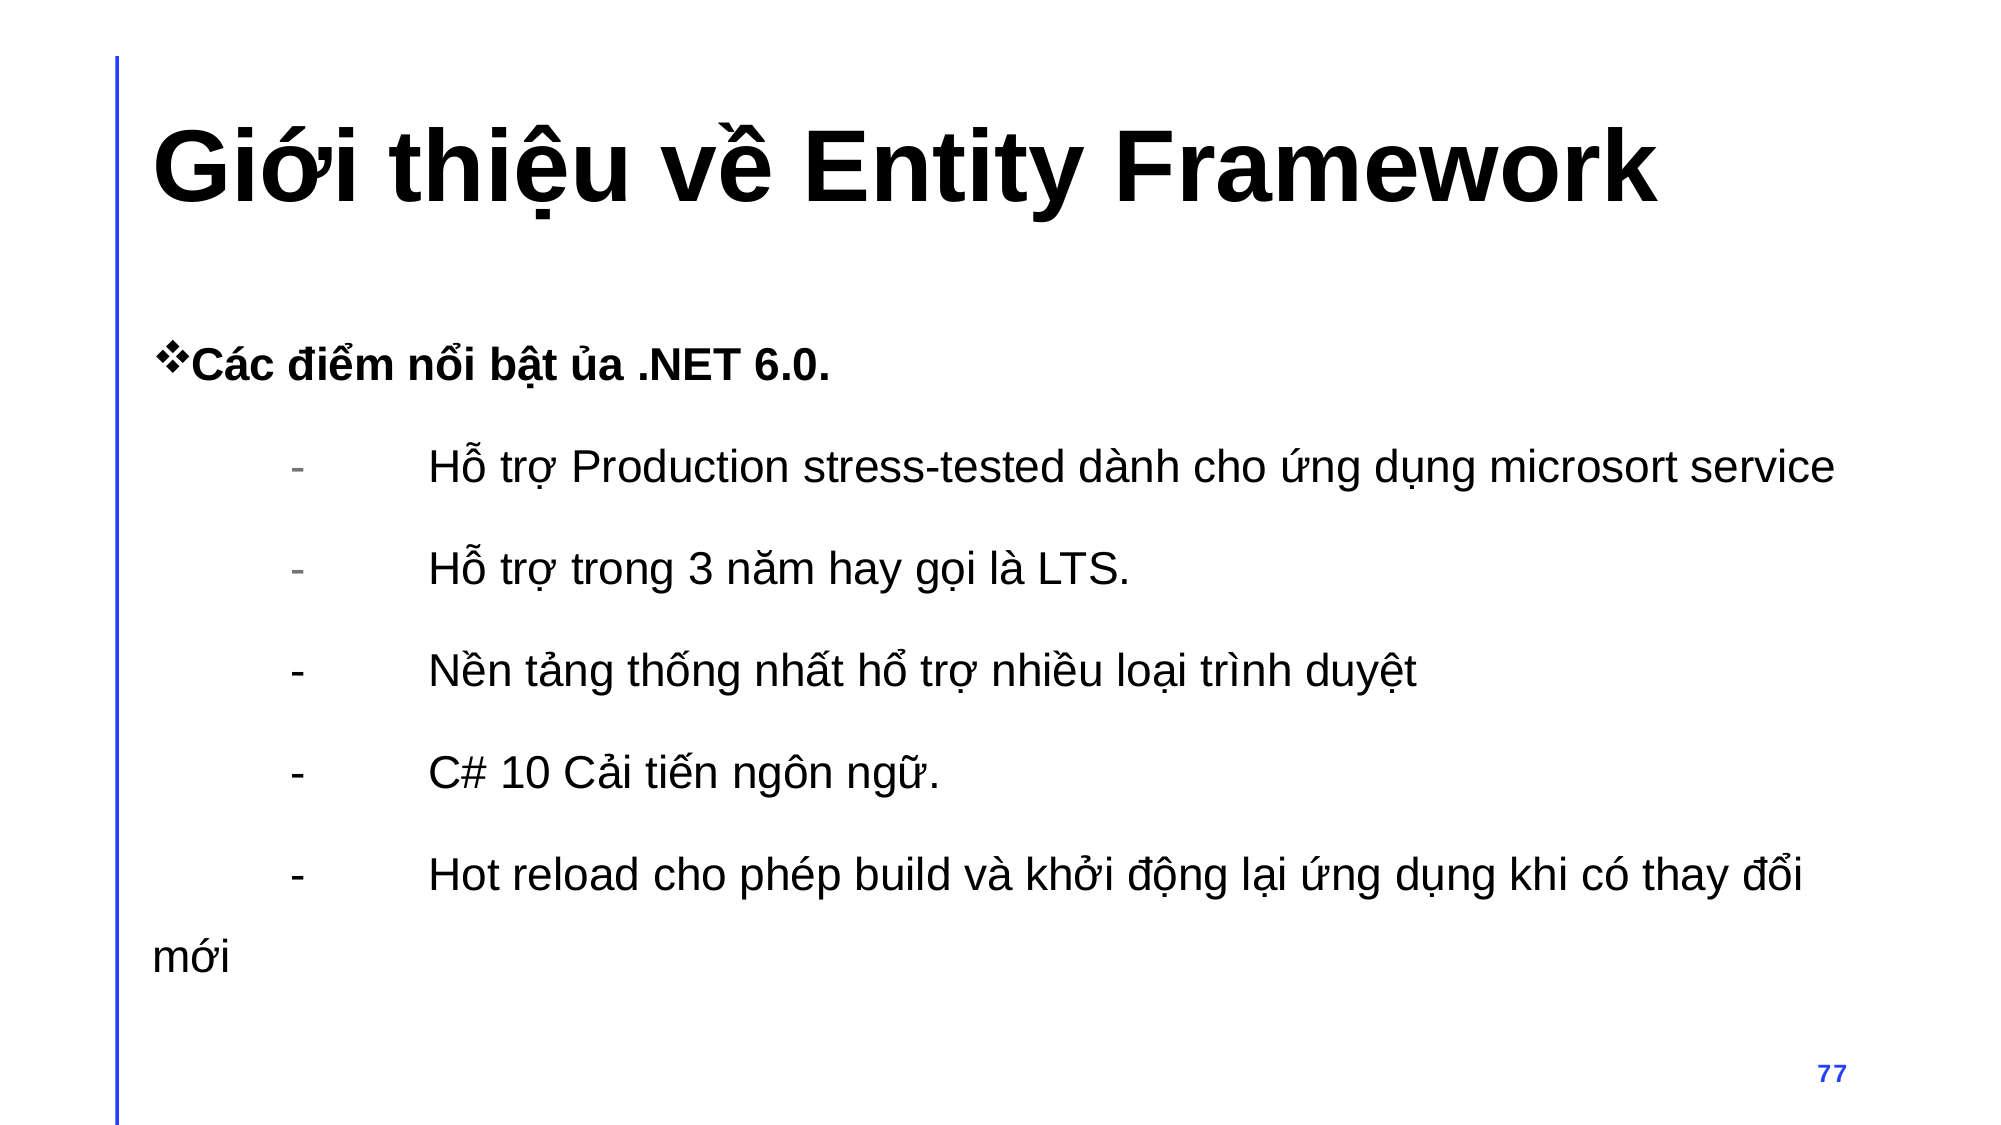

# Giới thiệu về Entity Framework
Các điểm nổi bật ủa .NET 6.0.
	-	Hỗ trợ Production stress-tested dành cho ứng dụng microsort service
	-	Hỗ trợ trong 3 năm hay gọi là LTS.
	-	Nền tảng thống nhất hổ trợ nhiều loại trình duyệt
	-	C# 10 Cải tiến ngôn ngữ.
	-	Hot reload cho phép build và khởi động lại ứng dụng khi có thay đổi mới

77